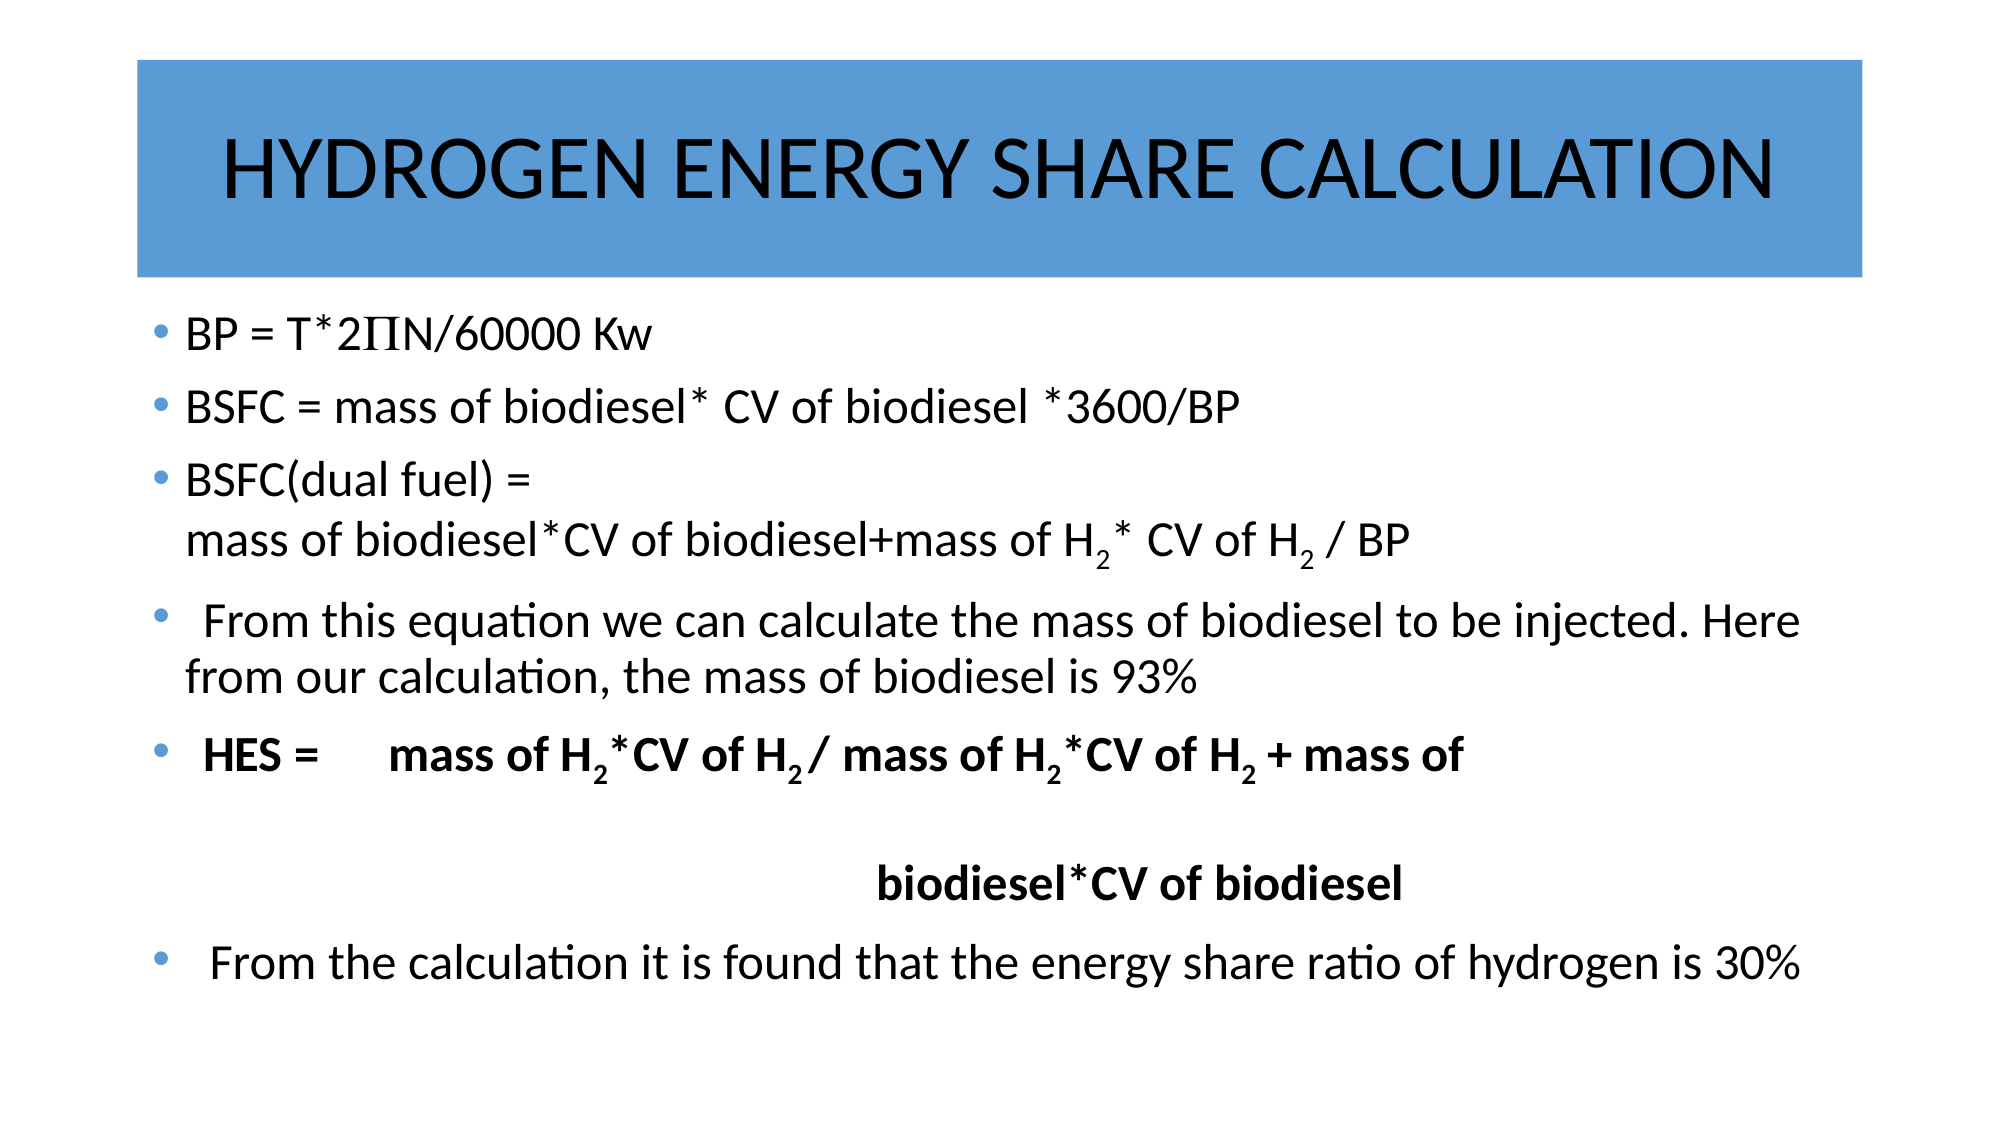

# HYDROGEN ENERGY SHARE CALCULATION
BP = T*2ΠN/60000 Kw
BSFC = mass of biodiesel* CV of biodiesel *3600/BP
BSFC(dual fuel) =                                                                                                          mass of biodiesel*CV of biodiesel+mass of H2* CV of H2 / BP
  From this equation we can calculate the mass of biodiesel to be injected. Here from our calculation, the mass of biodiesel is 93%
  HES =      mass of H2*CV of H2 / mass of H2*CV of H2 + mass of
                                                               biodiesel*CV of biodiesel
   From the calculation it is found that the energy share ratio of hydrogen is 30%